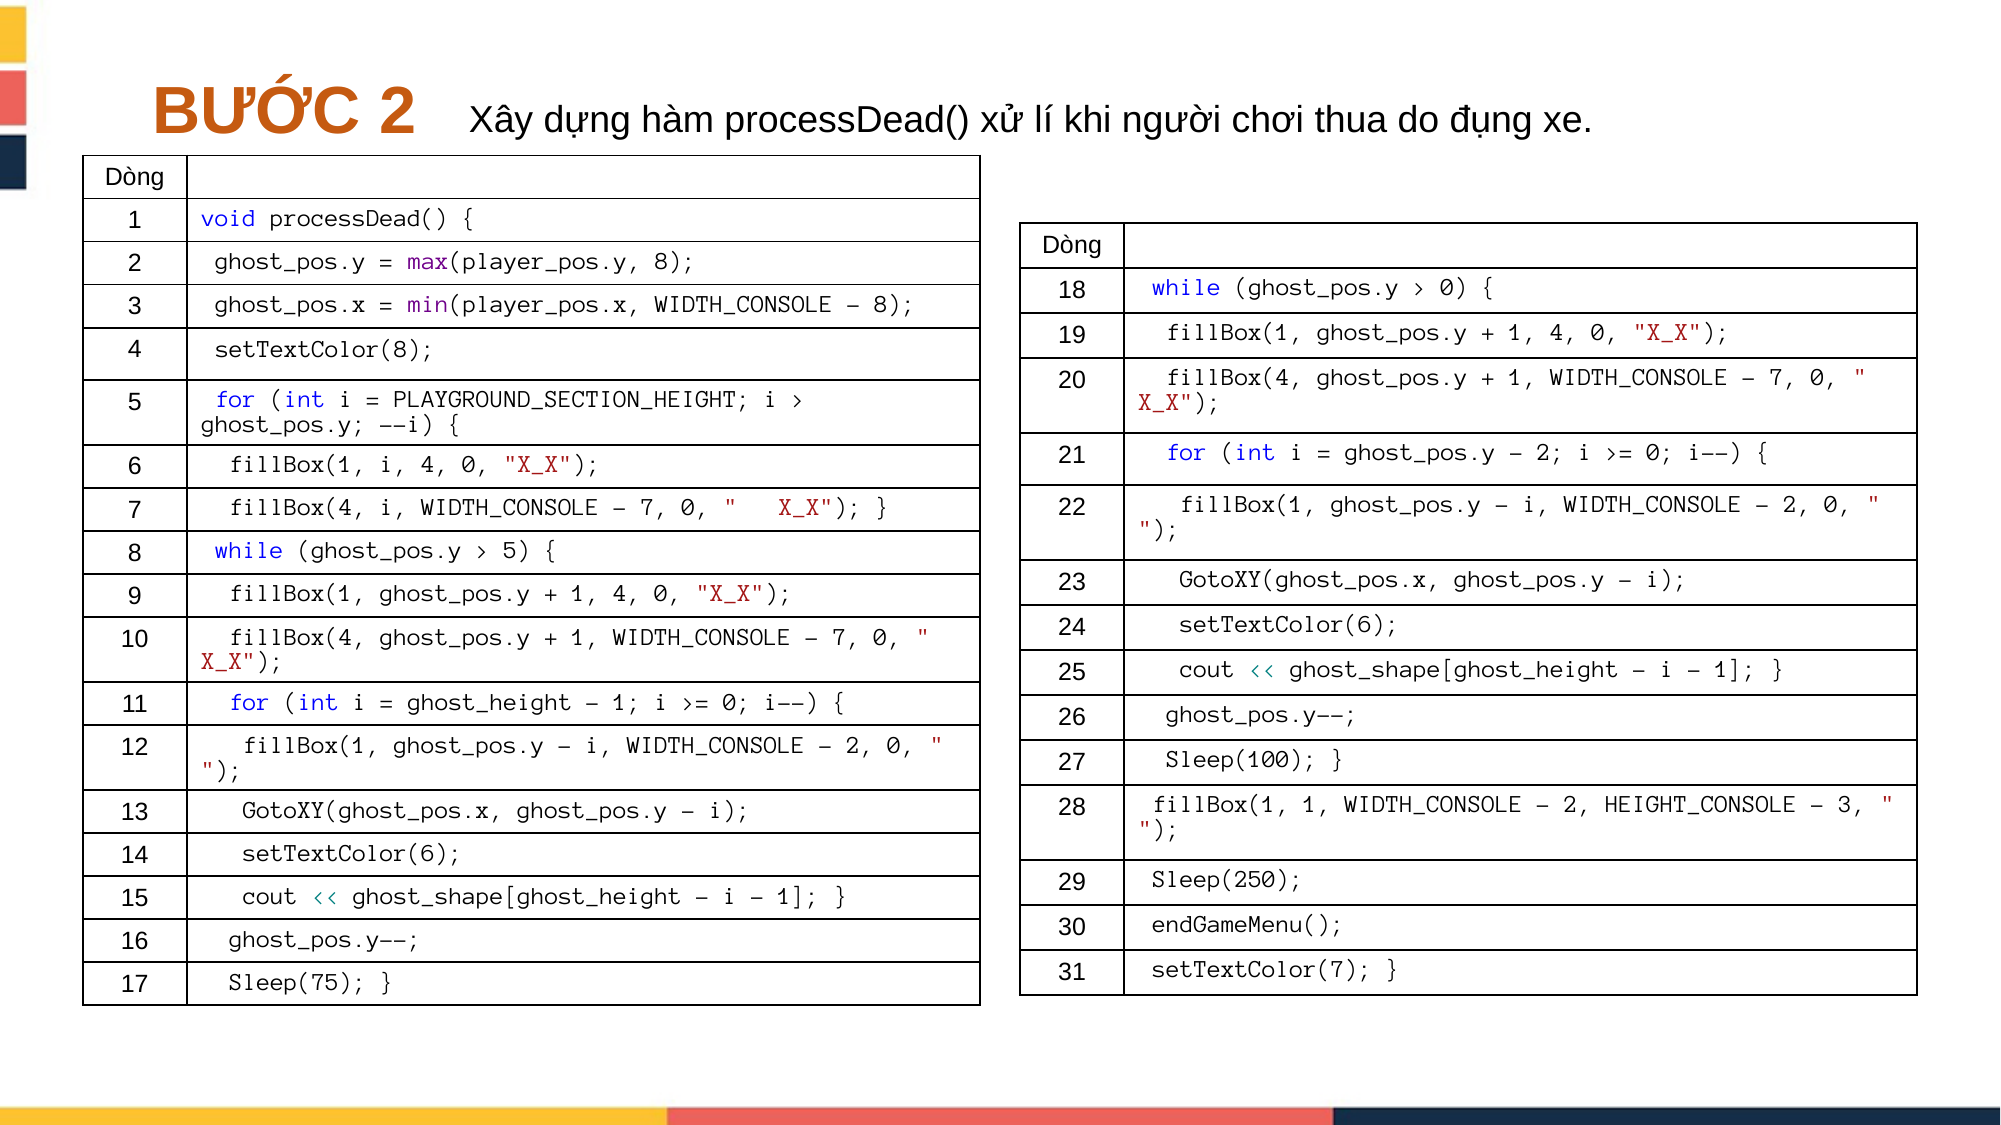

BƯỚC 2
Xây dựng hàm processDead() xử lí khi người chơi thua do đụng xe.
| Dòng |  |
| --- | --- |
| 1 | void processDead() { |
| 2 | ghost\_pos.y = max(player\_pos.y, 8); |
| 3 | ghost\_pos.x = min(player\_pos.x, WIDTH\_CONSOLE - 8); |
| 4 | setTextColor(8); |
| 5 | for (int i = PLAYGROUND\_SECTION\_HEIGHT; i > ghost\_pos.y; --i) { |
| 6 | fillBox(1, i, 4, 0, "X\_X"); |
| 7 | fillBox(4, i, WIDTH\_CONSOLE - 7, 0, " X\_X"); } |
| 8 | while (ghost\_pos.y > 5) { |
| 9 | fillBox(1, ghost\_pos.y + 1, 4, 0, "X\_X"); |
| 10 | fillBox(4, ghost\_pos.y + 1, WIDTH\_CONSOLE - 7, 0, " X\_X"); |
| 11 | for (int i = ghost\_height - 1; i >= 0; i--) { |
| 12 | fillBox(1, ghost\_pos.y - i, WIDTH\_CONSOLE - 2, 0, " "); |
| 13 | GotoXY(ghost\_pos.x, ghost\_pos.y - i); |
| 14 | setTextColor(6); |
| 15 | cout << ghost\_shape[ghost\_height - i - 1]; } |
| 16 | ghost\_pos.y--; |
| 17 | Sleep(75); } |
| Dòng |  |
| --- | --- |
| 18 | while (ghost\_pos.y > 0) { |
| 19 | fillBox(1, ghost\_pos.y + 1, 4, 0, "X\_X"); |
| 20 | fillBox(4, ghost\_pos.y + 1, WIDTH\_CONSOLE - 7, 0, " X\_X"); |
| 21 | for (int i = ghost\_pos.y - 2; i >= 0; i--) { |
| 22 | fillBox(1, ghost\_pos.y - i, WIDTH\_CONSOLE - 2, 0, " "); |
| 23 | GotoXY(ghost\_pos.x, ghost\_pos.y - i); |
| 24 | setTextColor(6); |
| 25 | cout << ghost\_shape[ghost\_height - i - 1]; } |
| 26 | ghost\_pos.y--; |
| 27 | Sleep(100); } |
| 28 | fillBox(1, 1, WIDTH\_CONSOLE - 2, HEIGHT\_CONSOLE - 3, " "); |
| 29 | Sleep(250); |
| 30 | endGameMenu(); |
| 31 | setTextColor(7); } |